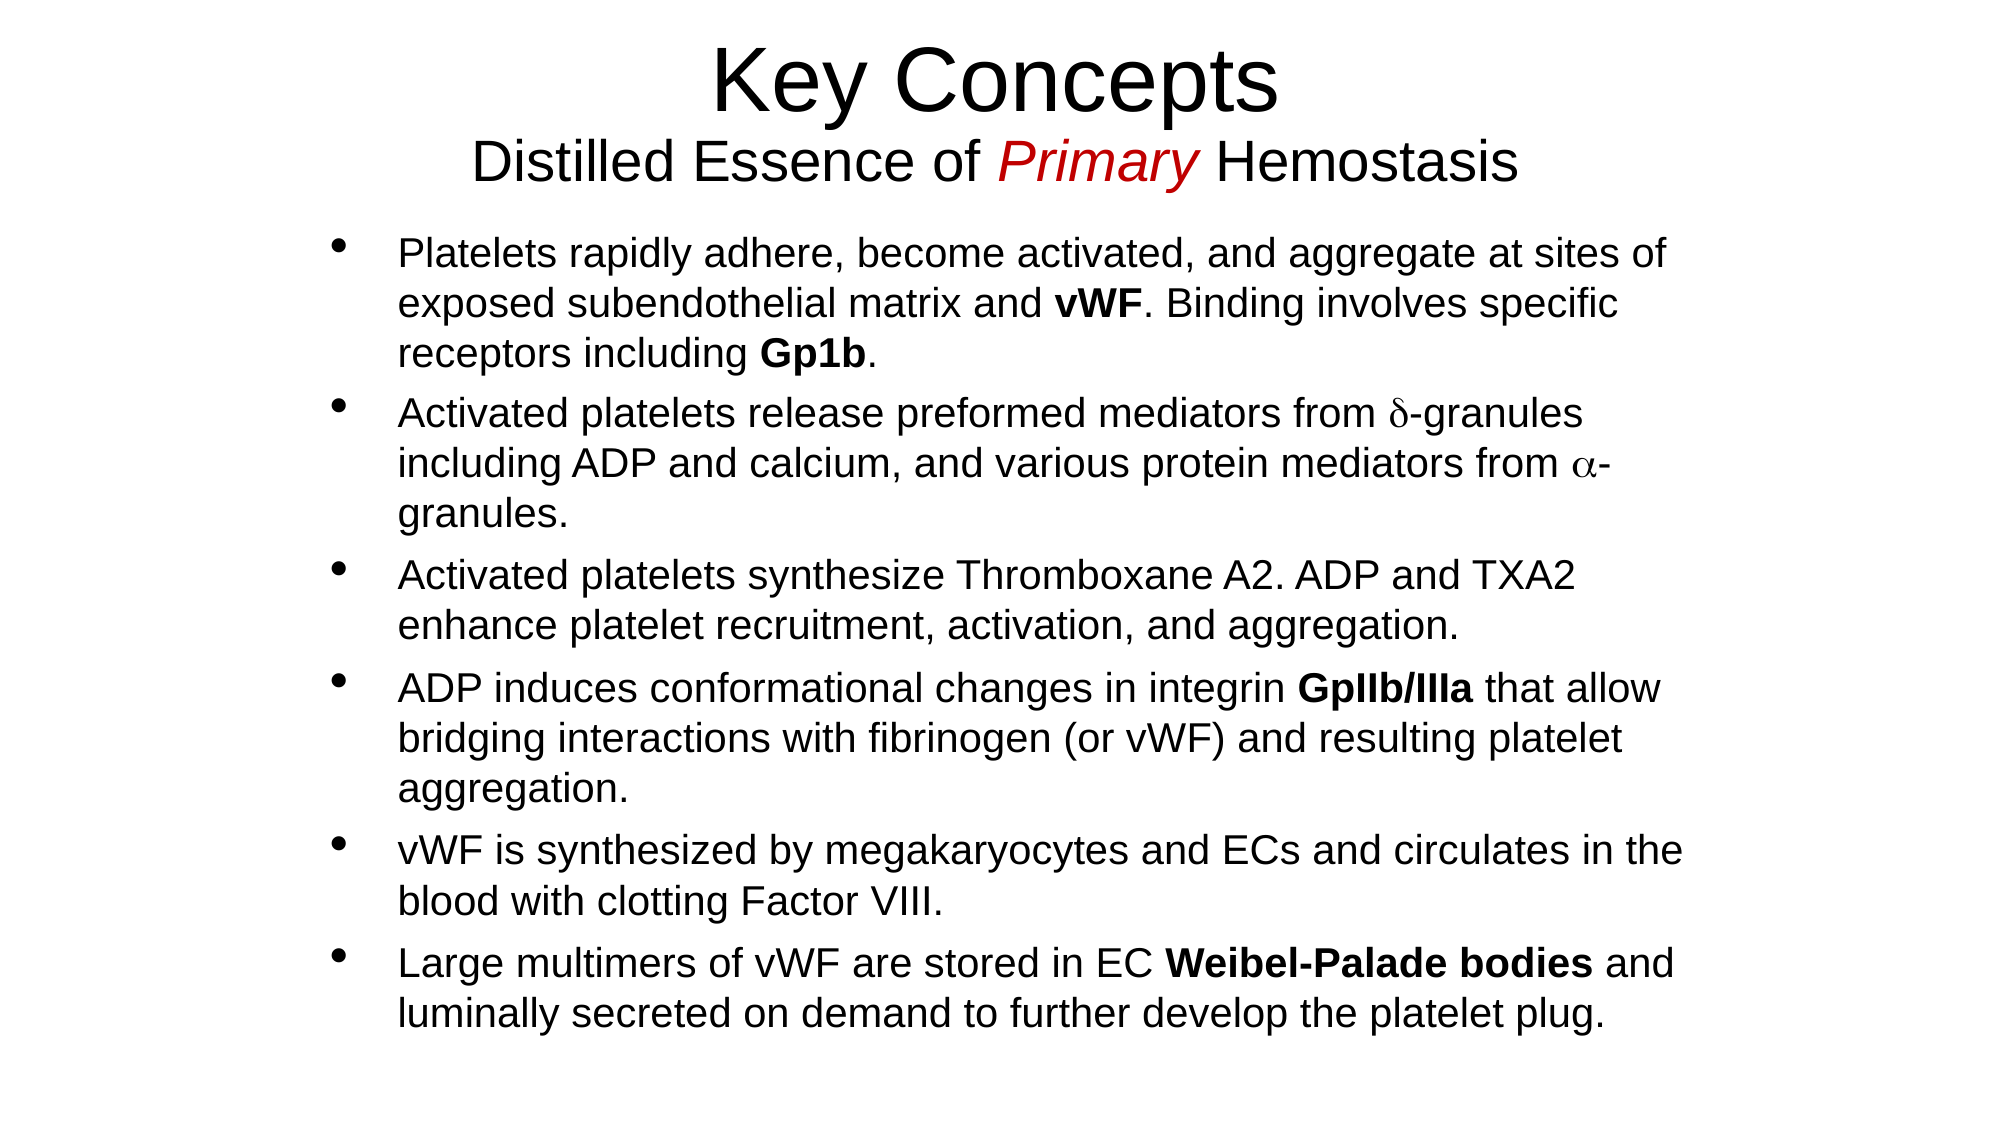

# Key Concepts Distilled Essence of Primary Hemostasis
Platelets rapidly adhere, become activated, and aggregate at sites of exposed subendothelial matrix and vWF. Binding involves specific receptors including Gp1b.

Activated platelets release preformed mediators from δ-granules including ADP and calcium, and various protein mediators from α-granules.
Activated platelets synthesize Thromboxane A2. ADP and TXA2 enhance platelet recruitment, activation, and aggregation.

ADP induces conformational changes in integrin GpIIb/IIIa that allow bridging interactions with fibrinogen (or vWF) and resulting platelet aggregation.
vWF is synthesized by megakaryocytes and ECs and circulates in the blood with clotting Factor VIII.
Large multimers of vWF are stored in EC Weibel-Palade bodies and luminally secreted on demand to further develop the platelet plug.